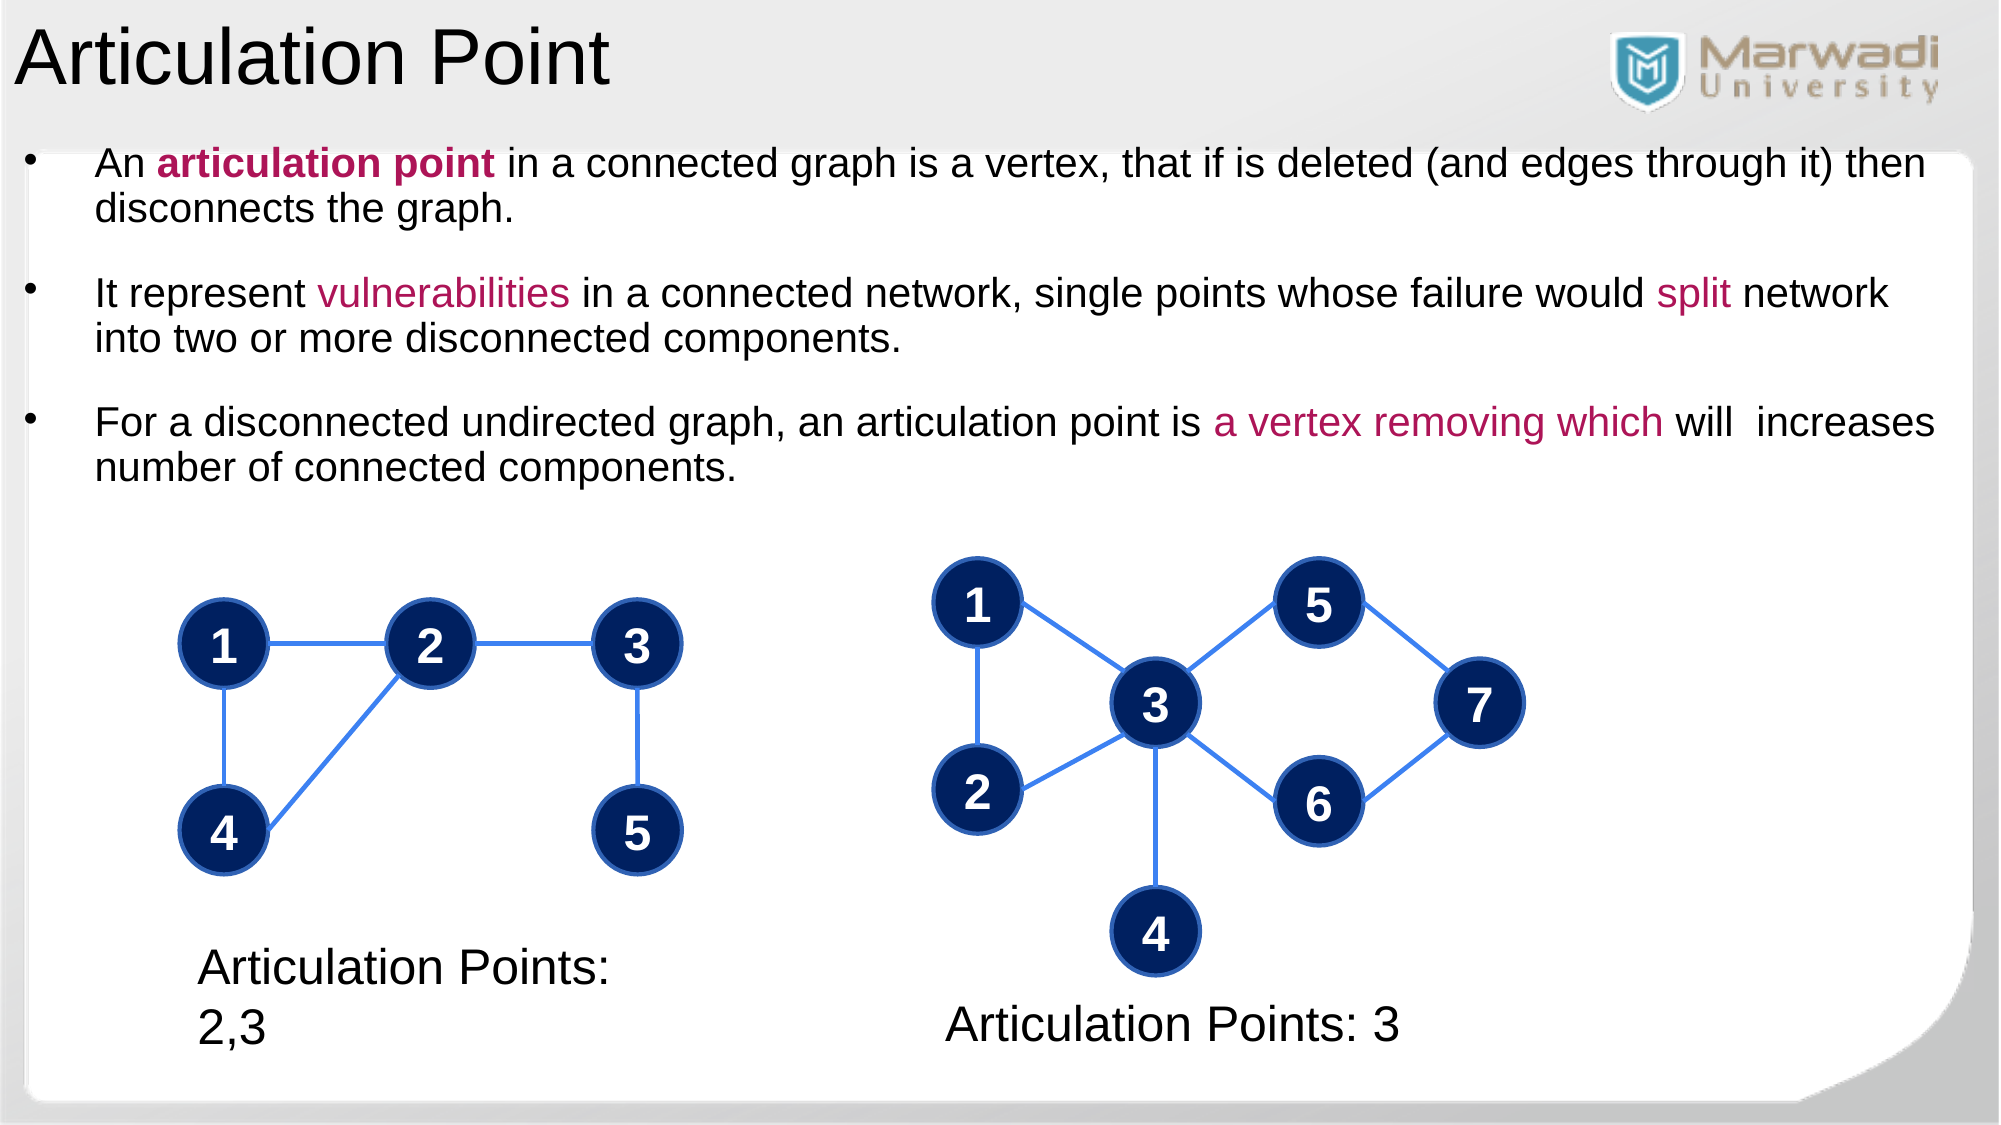

Articulation Point
An articulation point in a connected graph is a vertex, that if is deleted (and edges through it) then disconnects the graph.
It represent vulnerabilities in a connected network, single points whose failure would split network into two or more disconnected components.
For a disconnected undirected graph, an articulation point is a vertex removing which will  increases number of connected components.
1
5
1
2
3
3
7
2
6
4
5
4
Articulation Points: 2,3
Articulation Points: 3